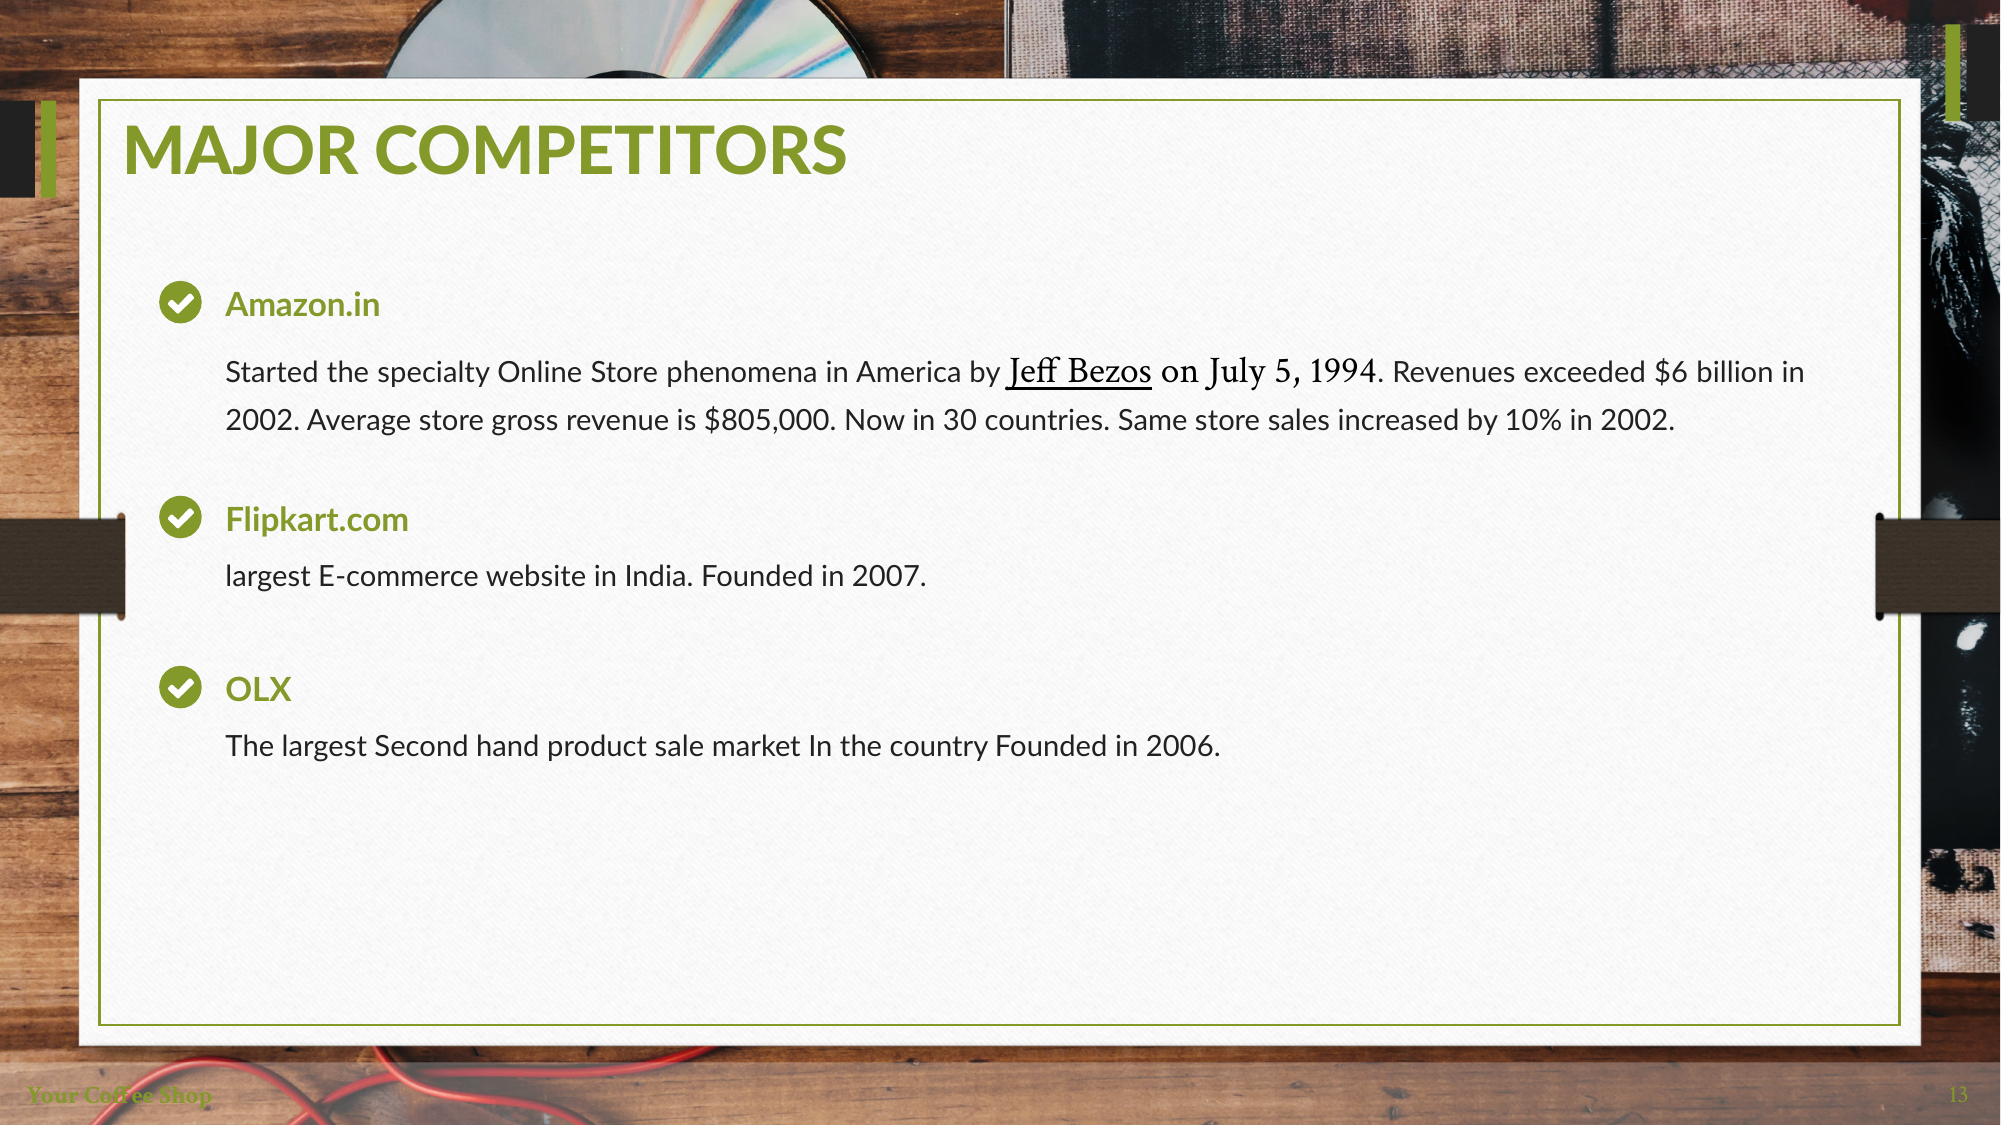

MAJOR COMPETITORS
Amazon.in

Started the specialty Online Store phenomena in America by Jeff Bezos on July 5, 1994. Revenues exceeded $6 billion in 2002. Average store gross revenue is $805,000. Now in 30 countries. Same store sales increased by 10% in 2002.
Flipkart.com

largest E-commerce website in India. Founded in 2007.
OLX

The largest Second hand product sale market In the country Founded in 2006.